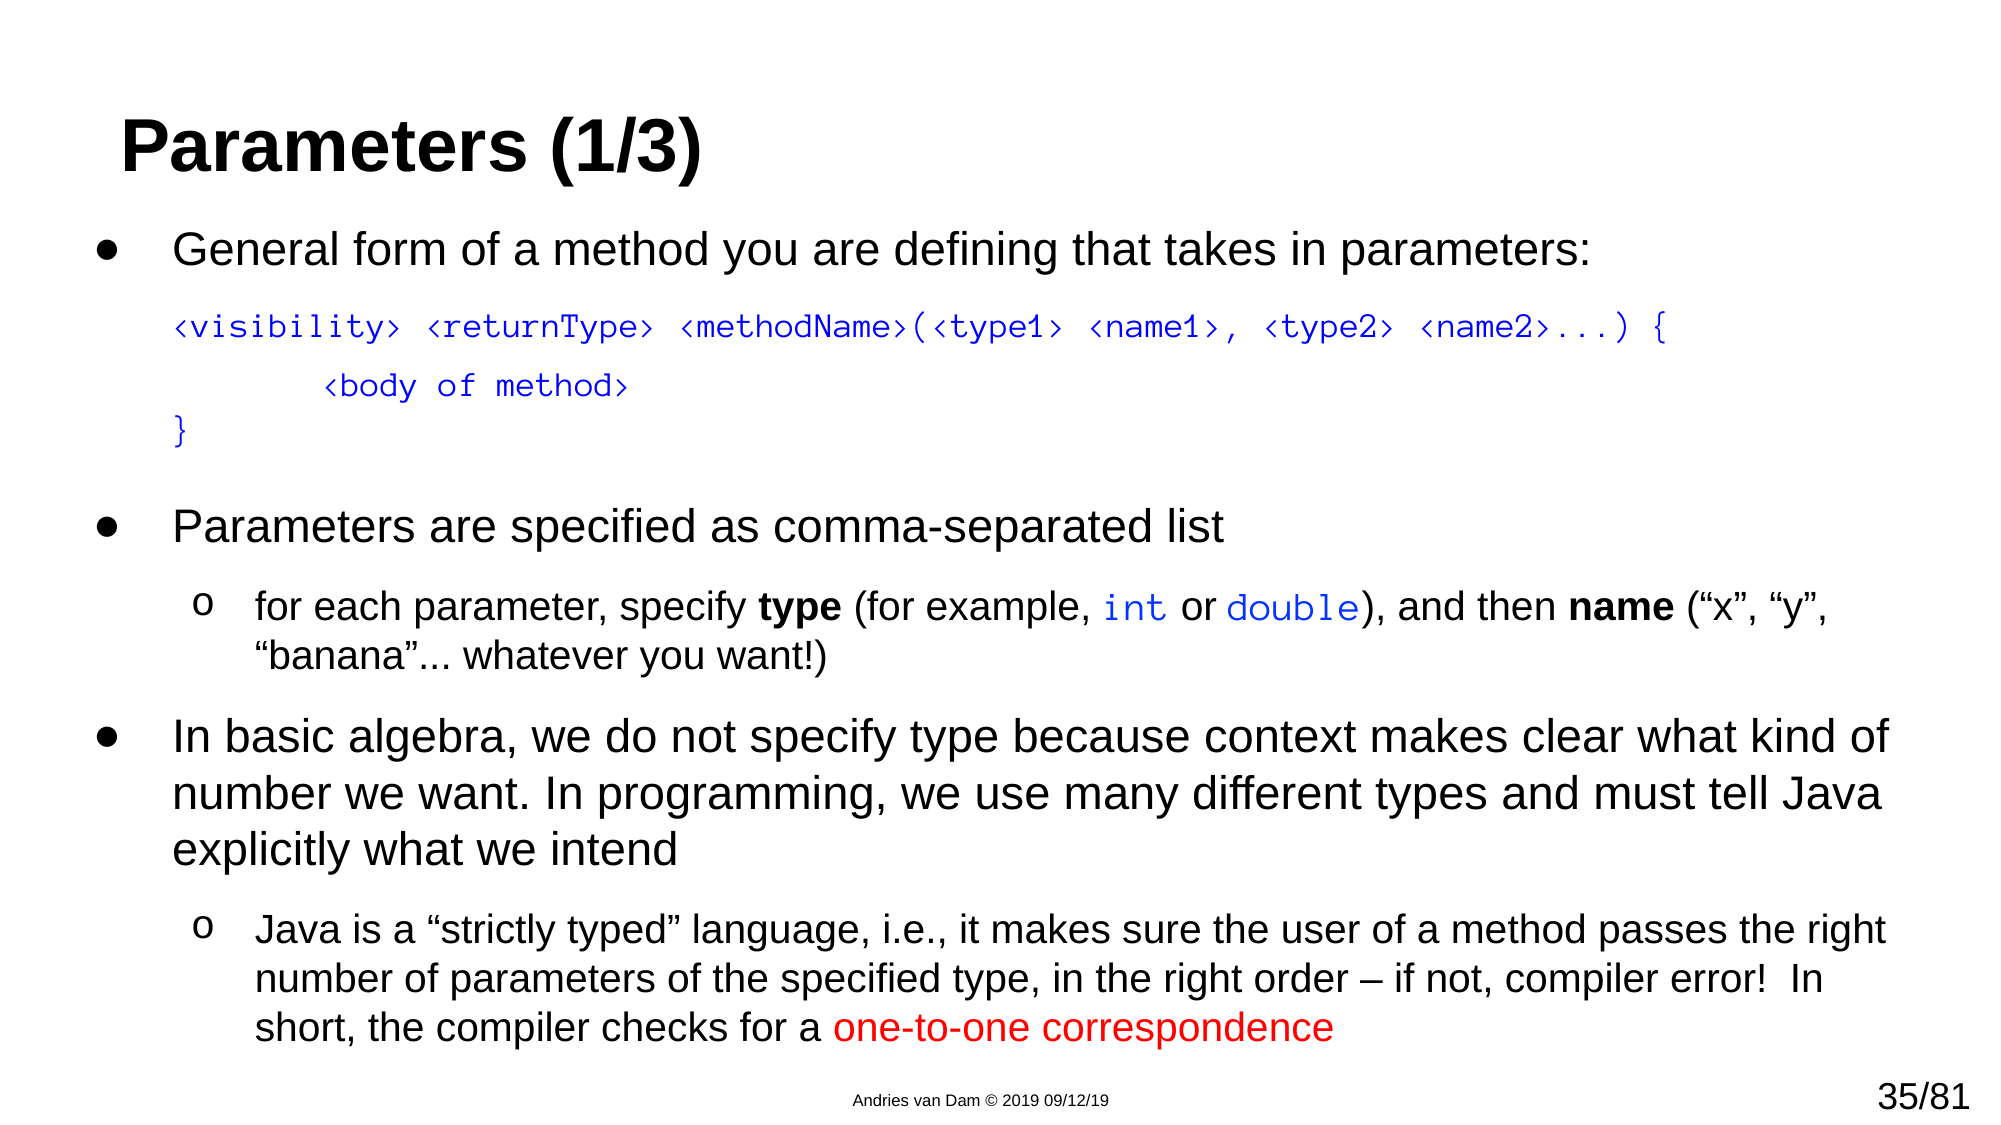

# Parameters (1/3)
General form of a method you are defining that takes in parameters:
	<visibility> <returnType> <methodName>(<type1> <name1>, <type2> <name2>...) {
		<body of method>
	}

Parameters are specified as comma-separated list
for each parameter, specify type (for example, int or double), and then name (“x”, “y”, “banana”... whatever you want!)
In basic algebra, we do not specify type because context makes clear what kind of number we want. In programming, we use many different types and must tell Java explicitly what we intend
Java is a “strictly typed” language, i.e., it makes sure the user of a method passes the right number of parameters of the specified type, in the right order – if not, compiler error!  In short, the compiler checks for a one-to-one correspondence